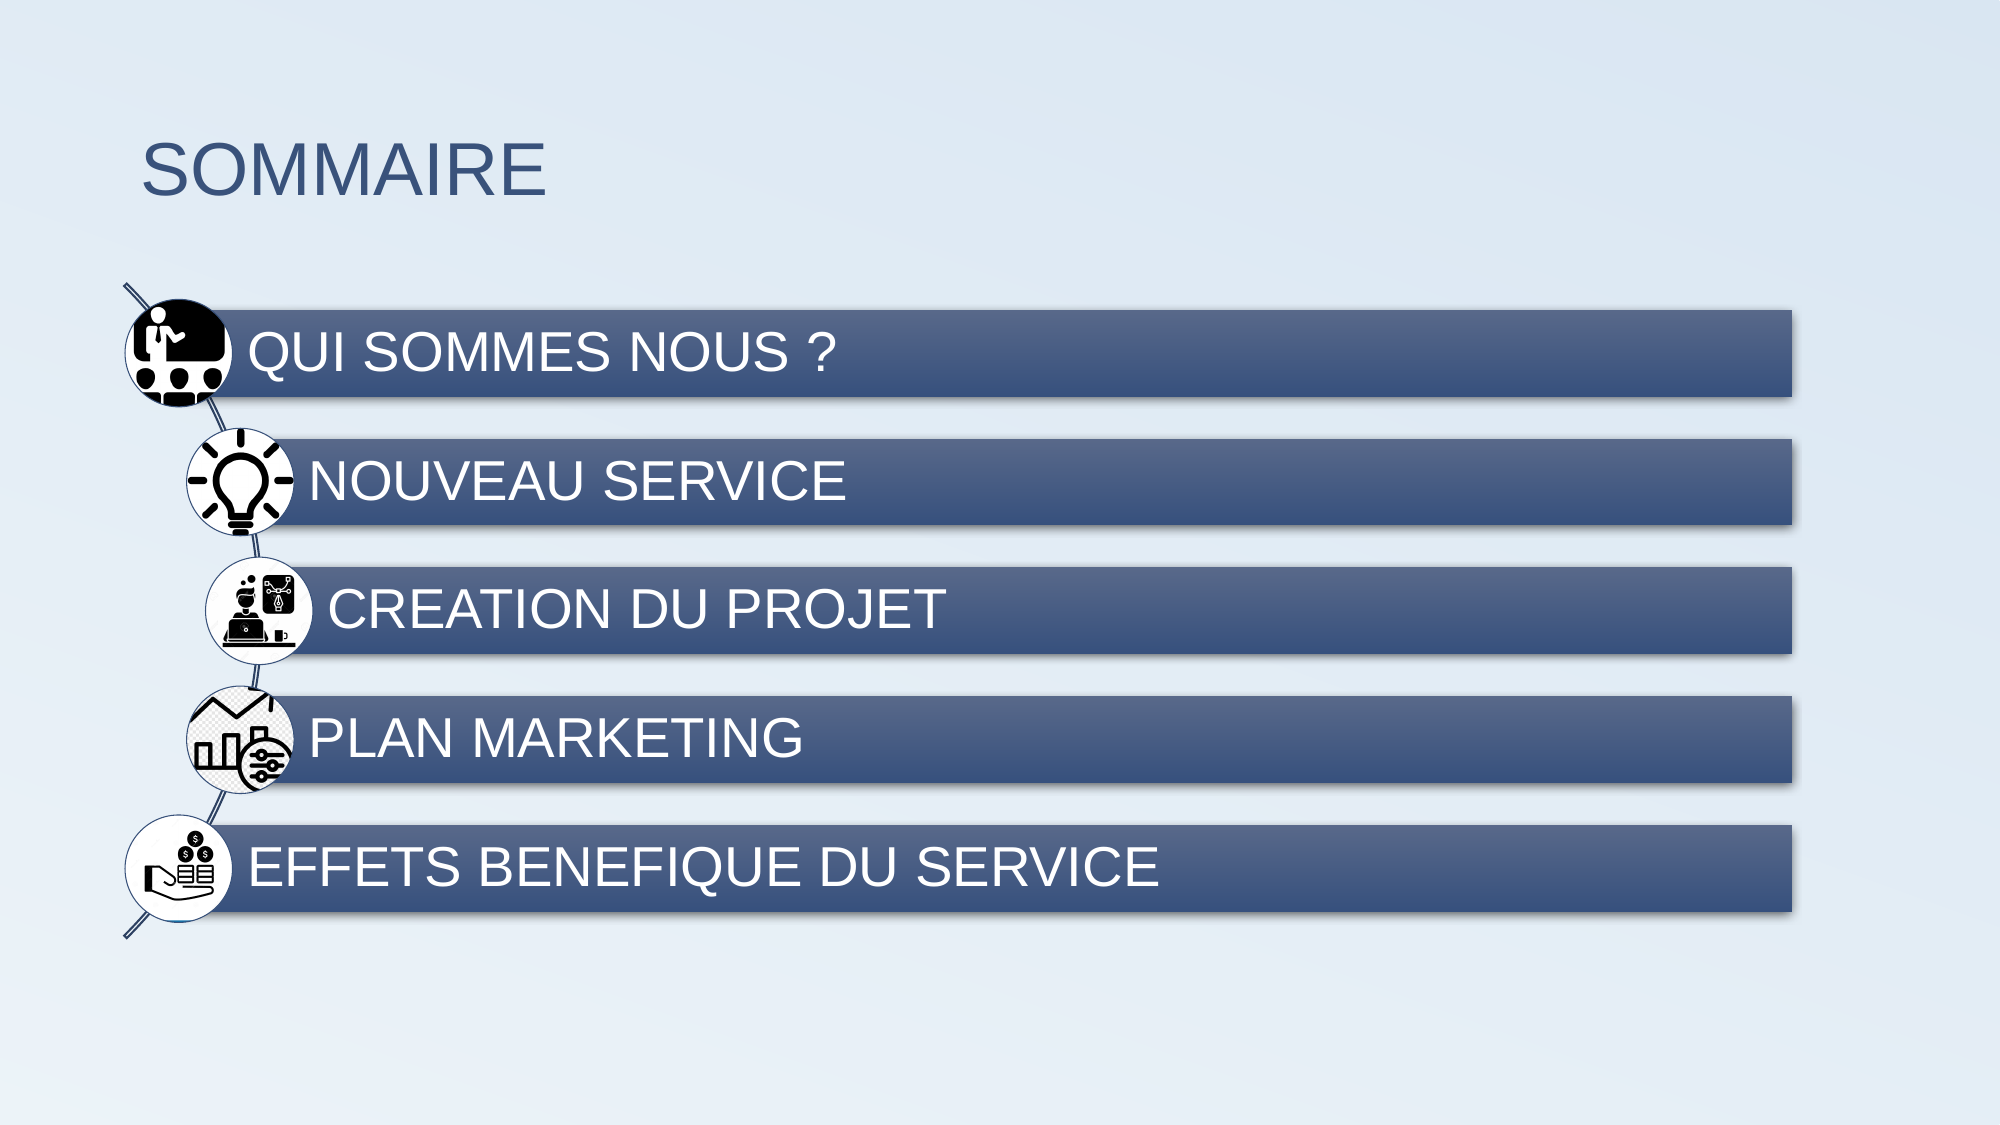

# SOMMAIRE
QUI SOMMES NOUS ?
NOUVEAU SERVICE
CREATION DU PROJET
PLAN MARKETING
EFFETS BENEFIQUE DU SERVICE